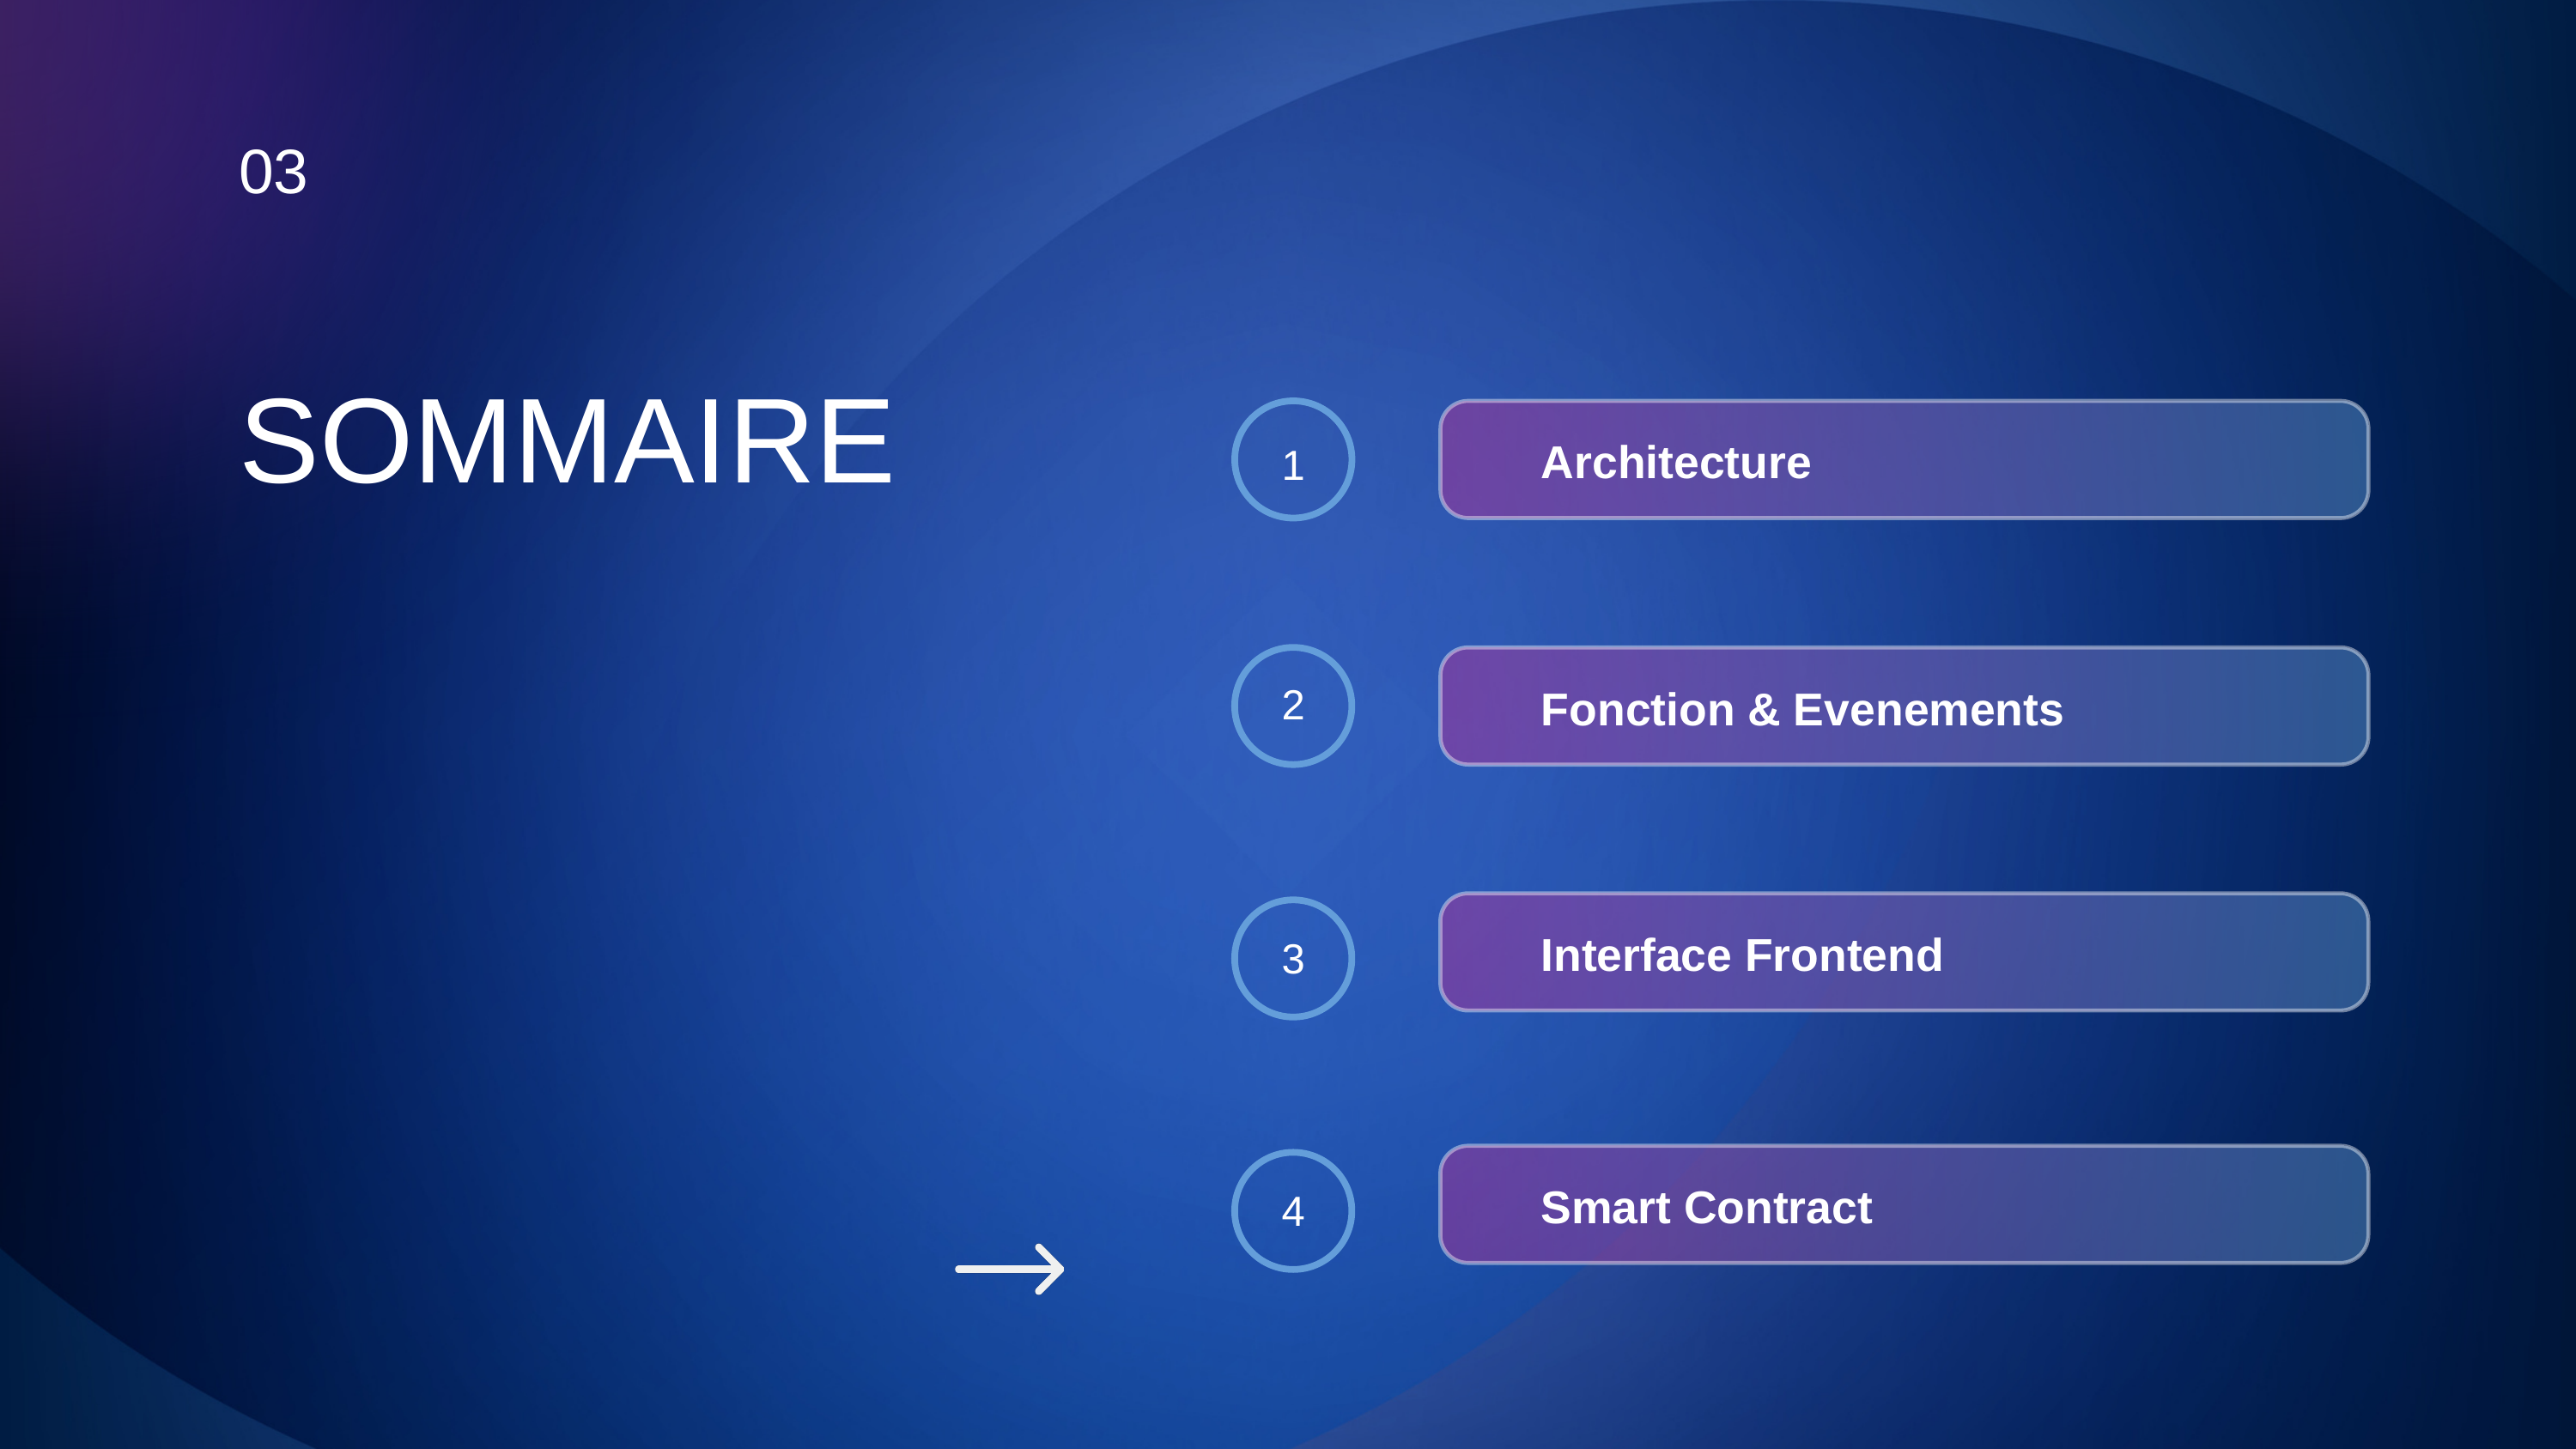

03
SOMMAIRE

Architecture
1

Fonction & Evenements
2

Interface Frontend
3

Smart Contract
4